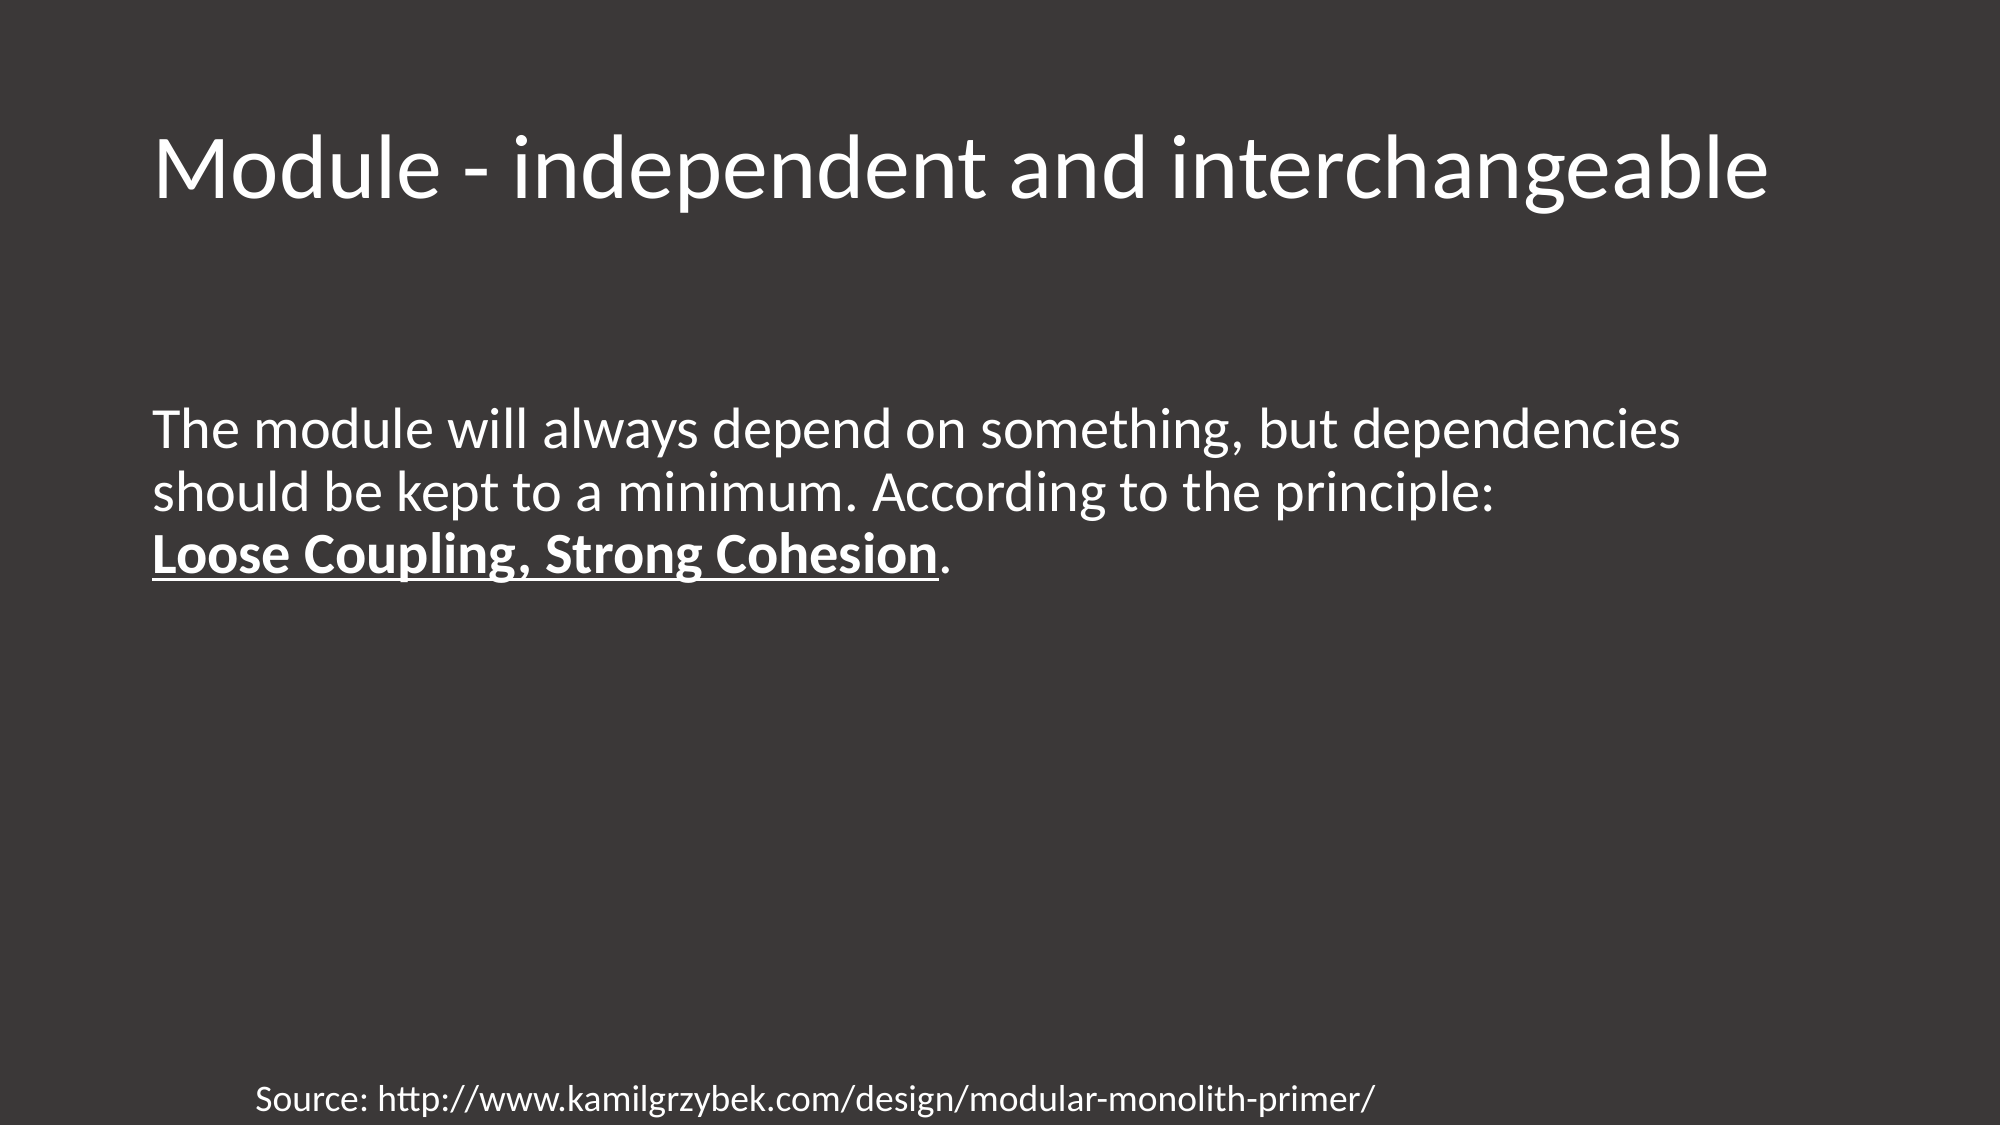

# Module - independent and interchangeable

The module will always depend on something, but dependencies should be kept to a minimum. According to the principle: Loose Coupling, Strong Cohesion.
Source: http://www.kamilgrzybek.com/design/modular-monolith-primer/